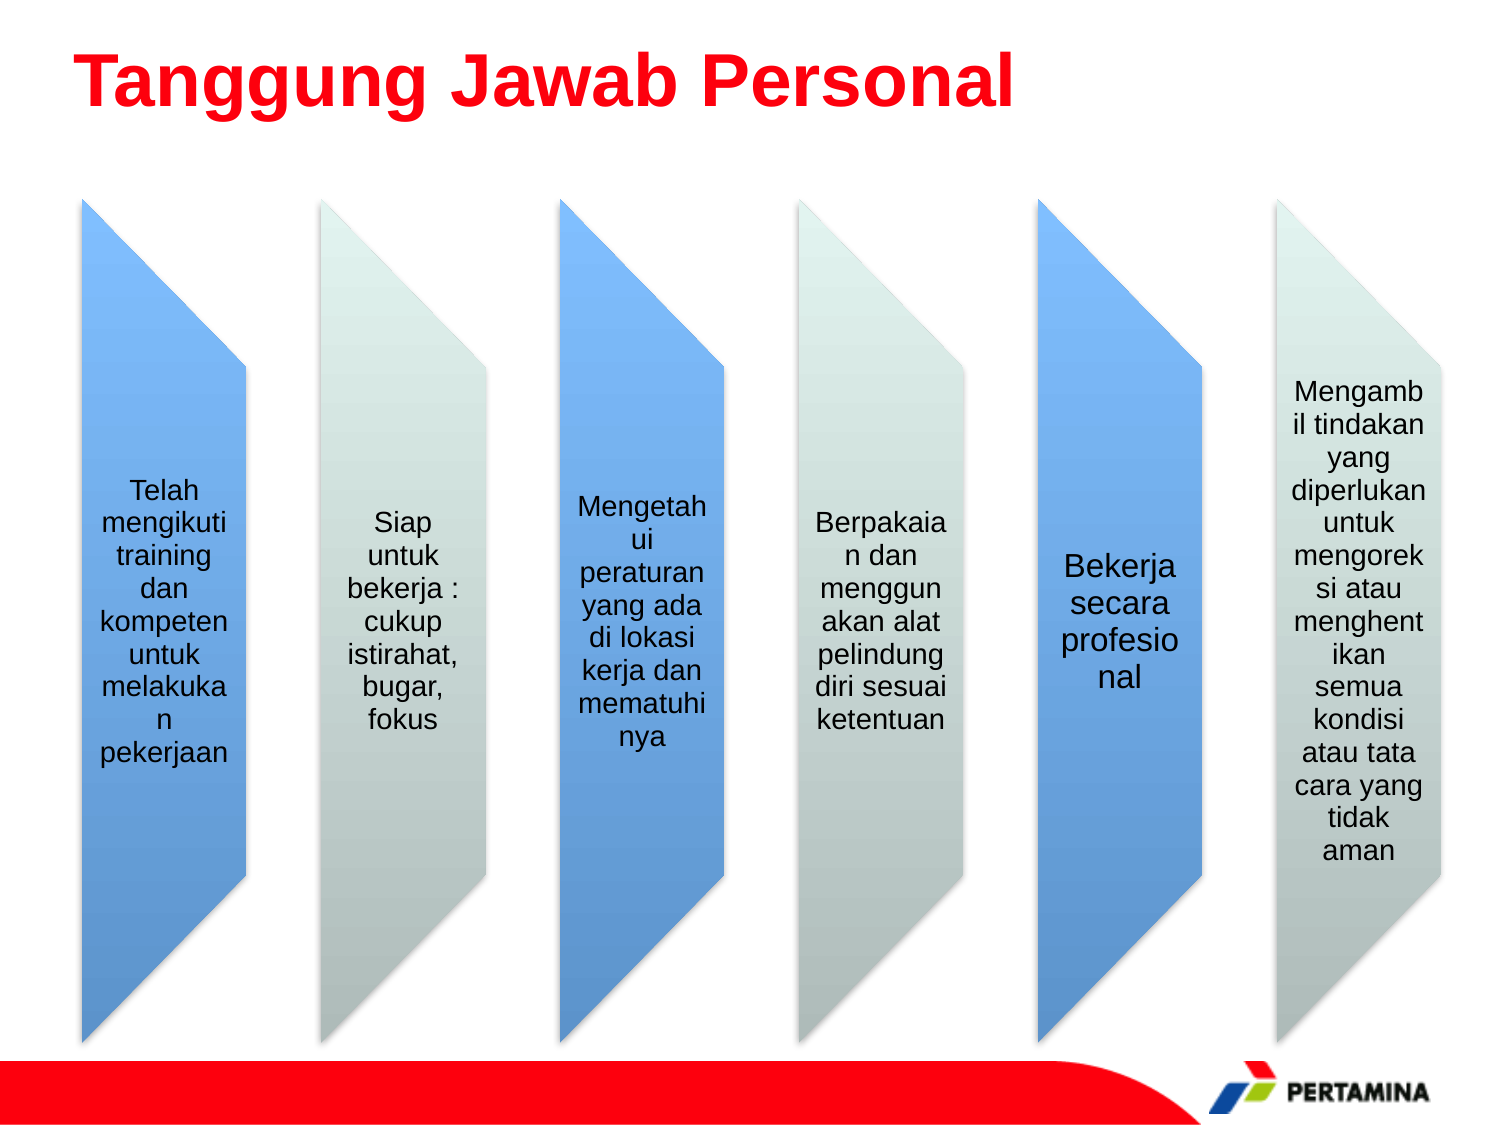

# Tanggung Jawab Personal
Mengetahui peraturan yang ada di lokasi kerja dan mematuhinya
Berpakaian dan menggunakan alat pelindung diri sesuai ketentuan
Bekerja secara profesional
Mengambil tindakan yang diperlukan untuk mengoreksi atau menghentikan semua kondisi atau tata cara yang tidak aman
Telah mengikuti training dan kompeten untuk melakukan pekerjaan
Siap untuk bekerja : cukup istirahat, bugar, fokus